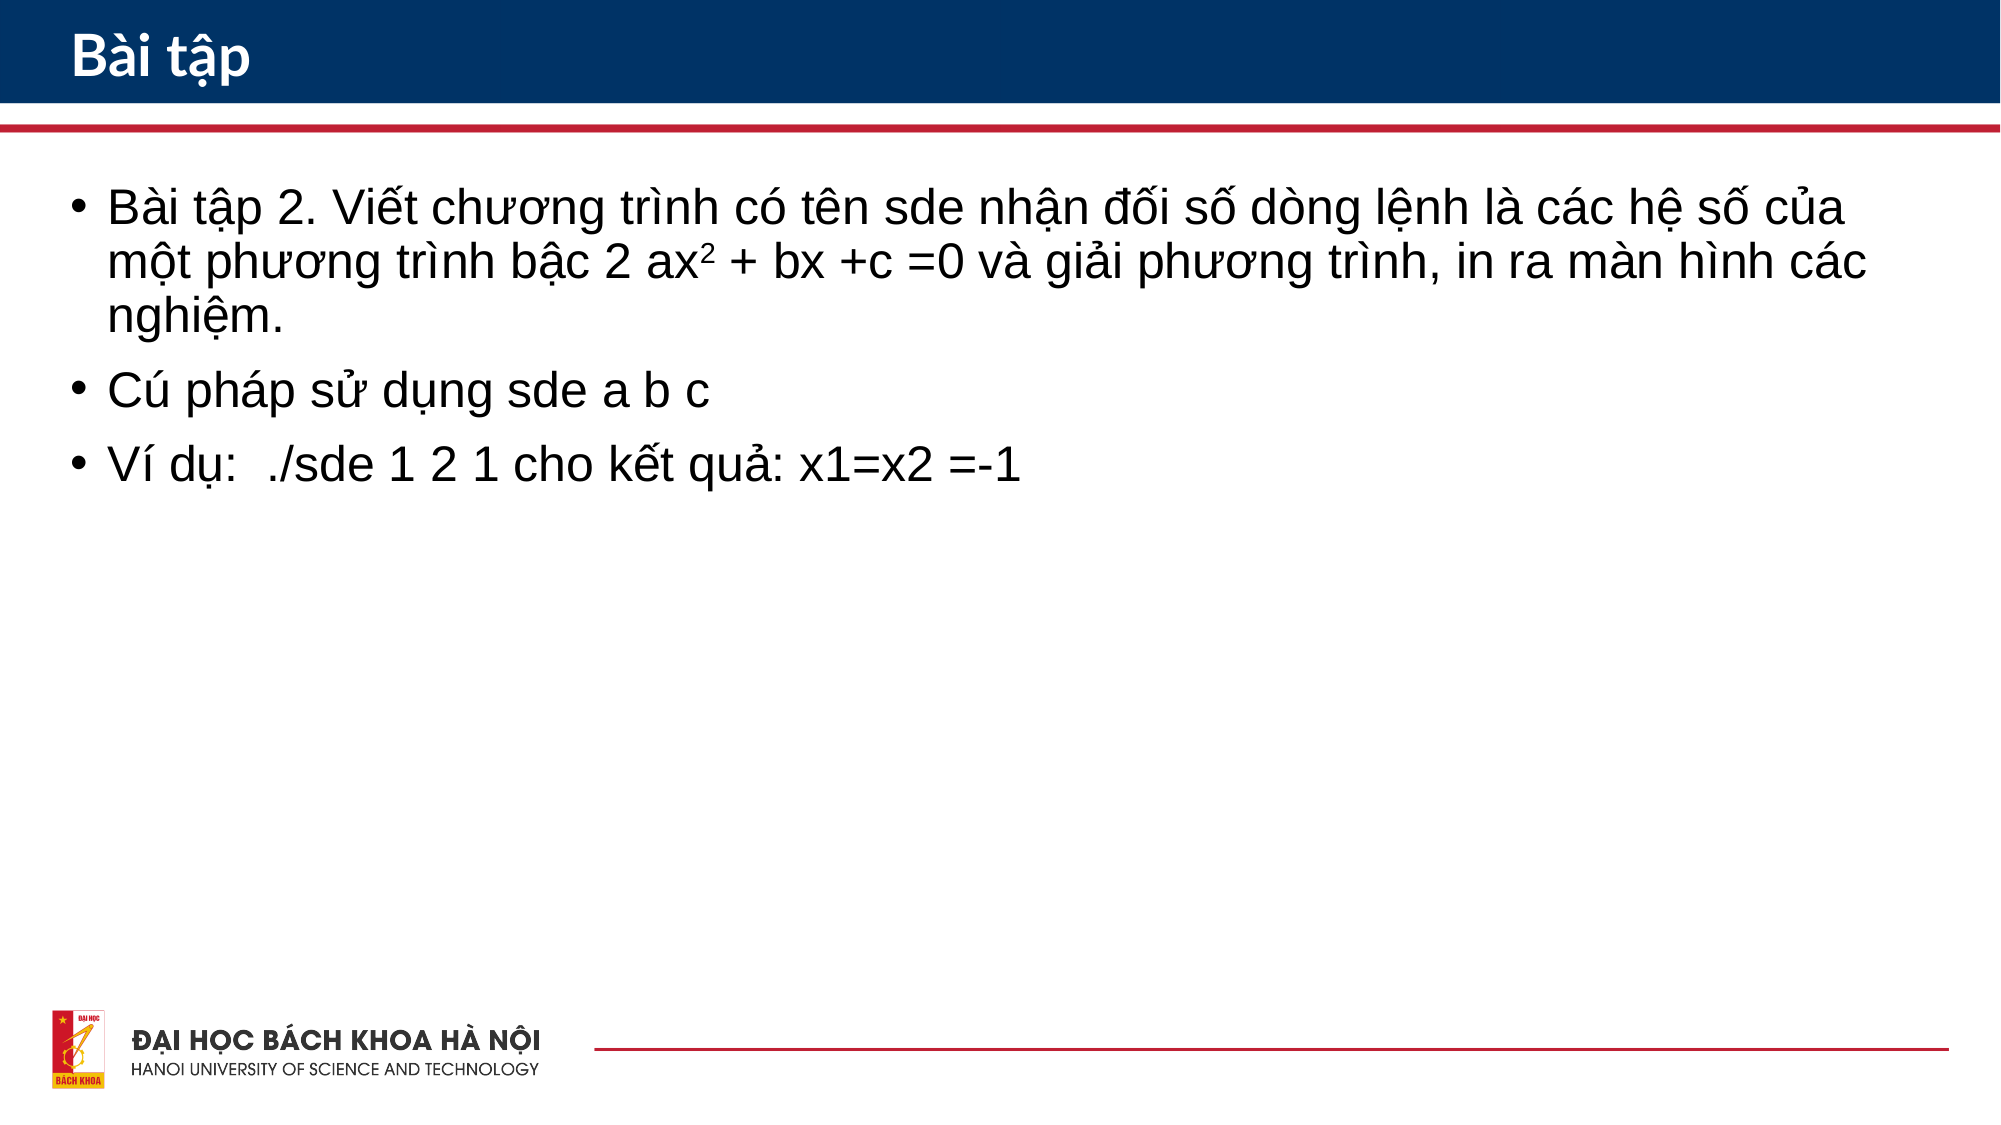

# Bài tập
Bài tập 2. Viết chương trình có tên sde nhận đối số dòng lệnh là các hệ số của một phương trình bậc 2 ax2 + bx +c =0 và giải phương trình, in ra màn hình các nghiệm.
Cú pháp sử dụng sde a b c
Ví dụ:  ./sde 1 2 1 cho kết quả: x1=x2 =-1